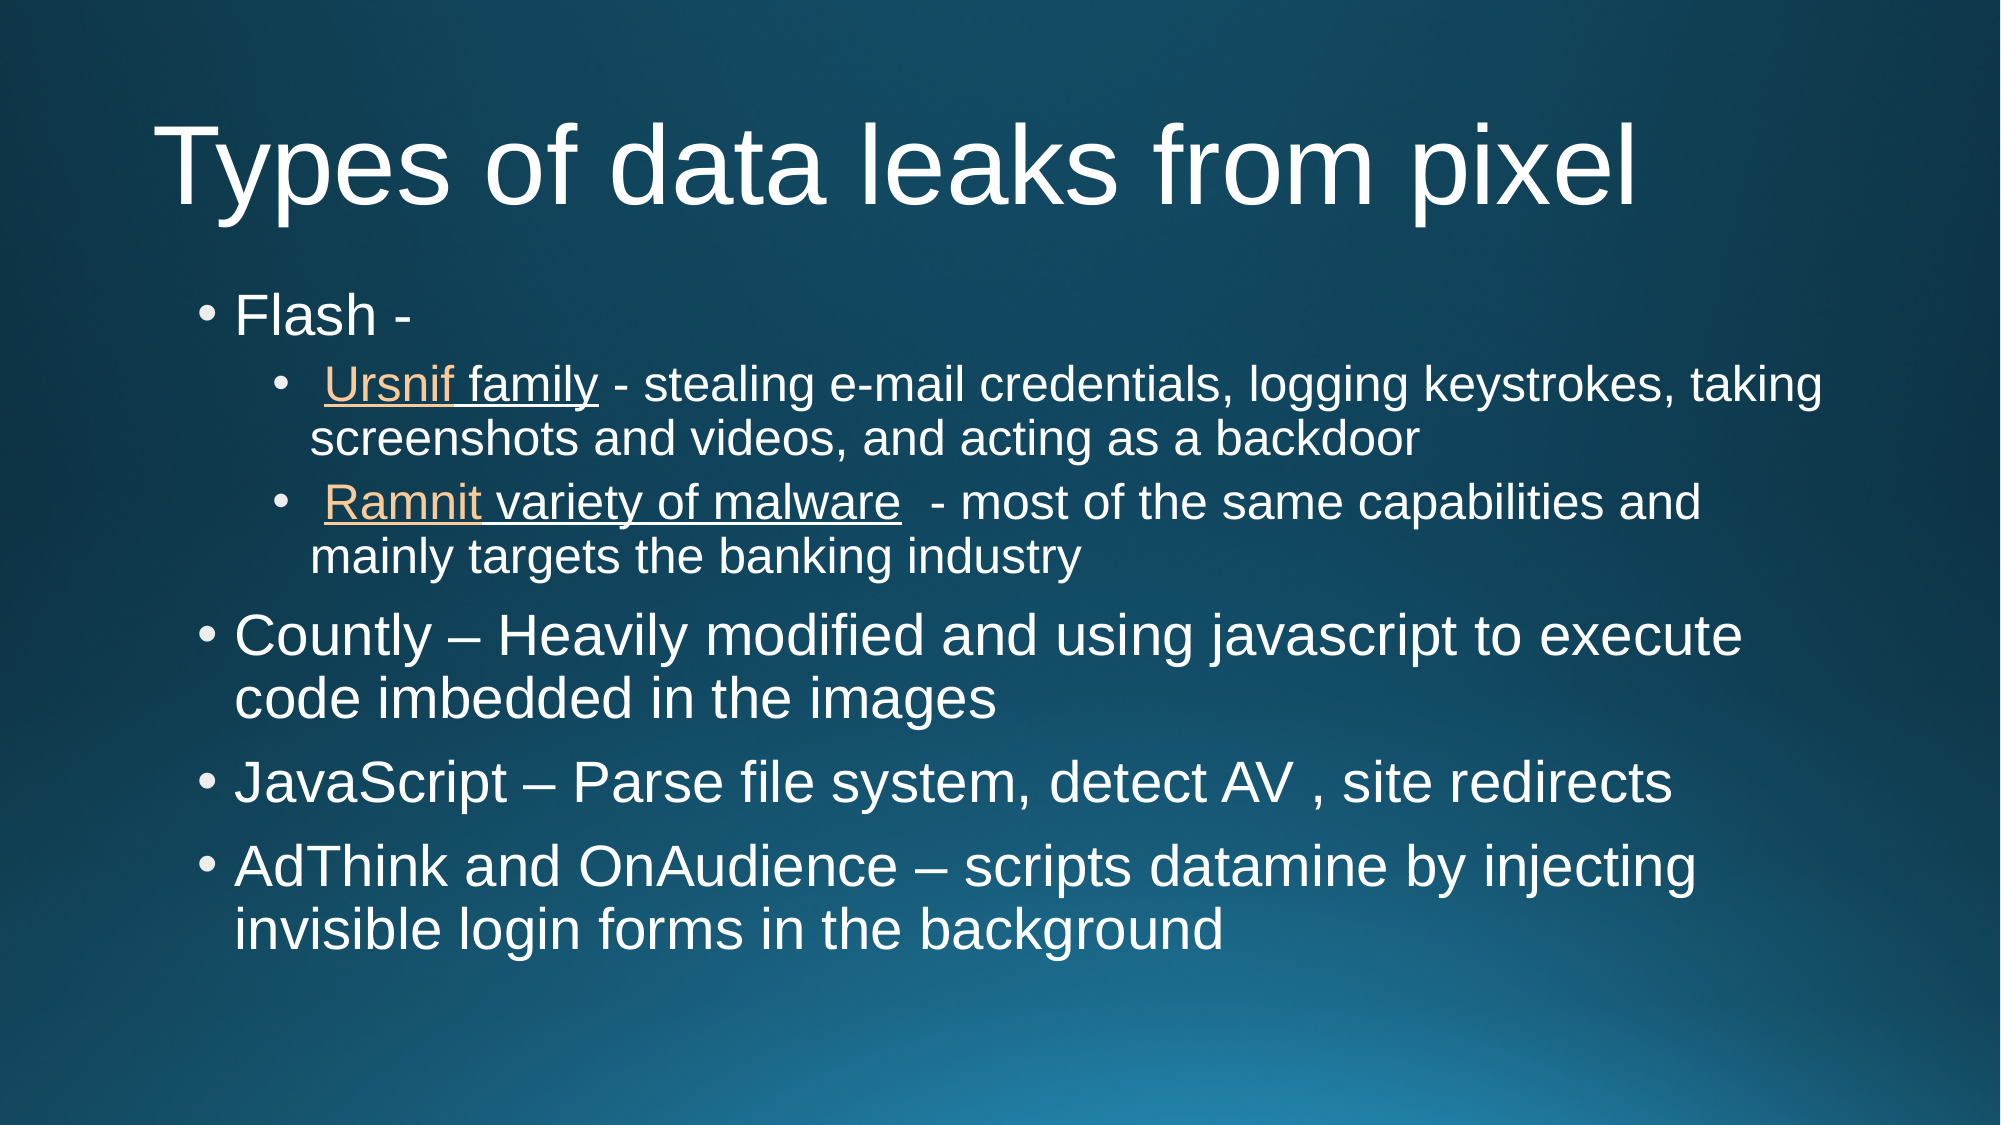

# Types of data leaks from pixel
Flash -
 Ursnif family - stealing e-mail credentials, logging keystrokes, taking screenshots and videos, and acting as a backdoor
 Ramnit variety of malware  - most of the same capabilities and mainly targets the banking industry
Countly – Heavily modified and using javascript to execute code imbedded in the images
JavaScript – Parse file system, detect AV , site redirects
AdThink and OnAudience – scripts datamine by injecting invisible login forms in the background